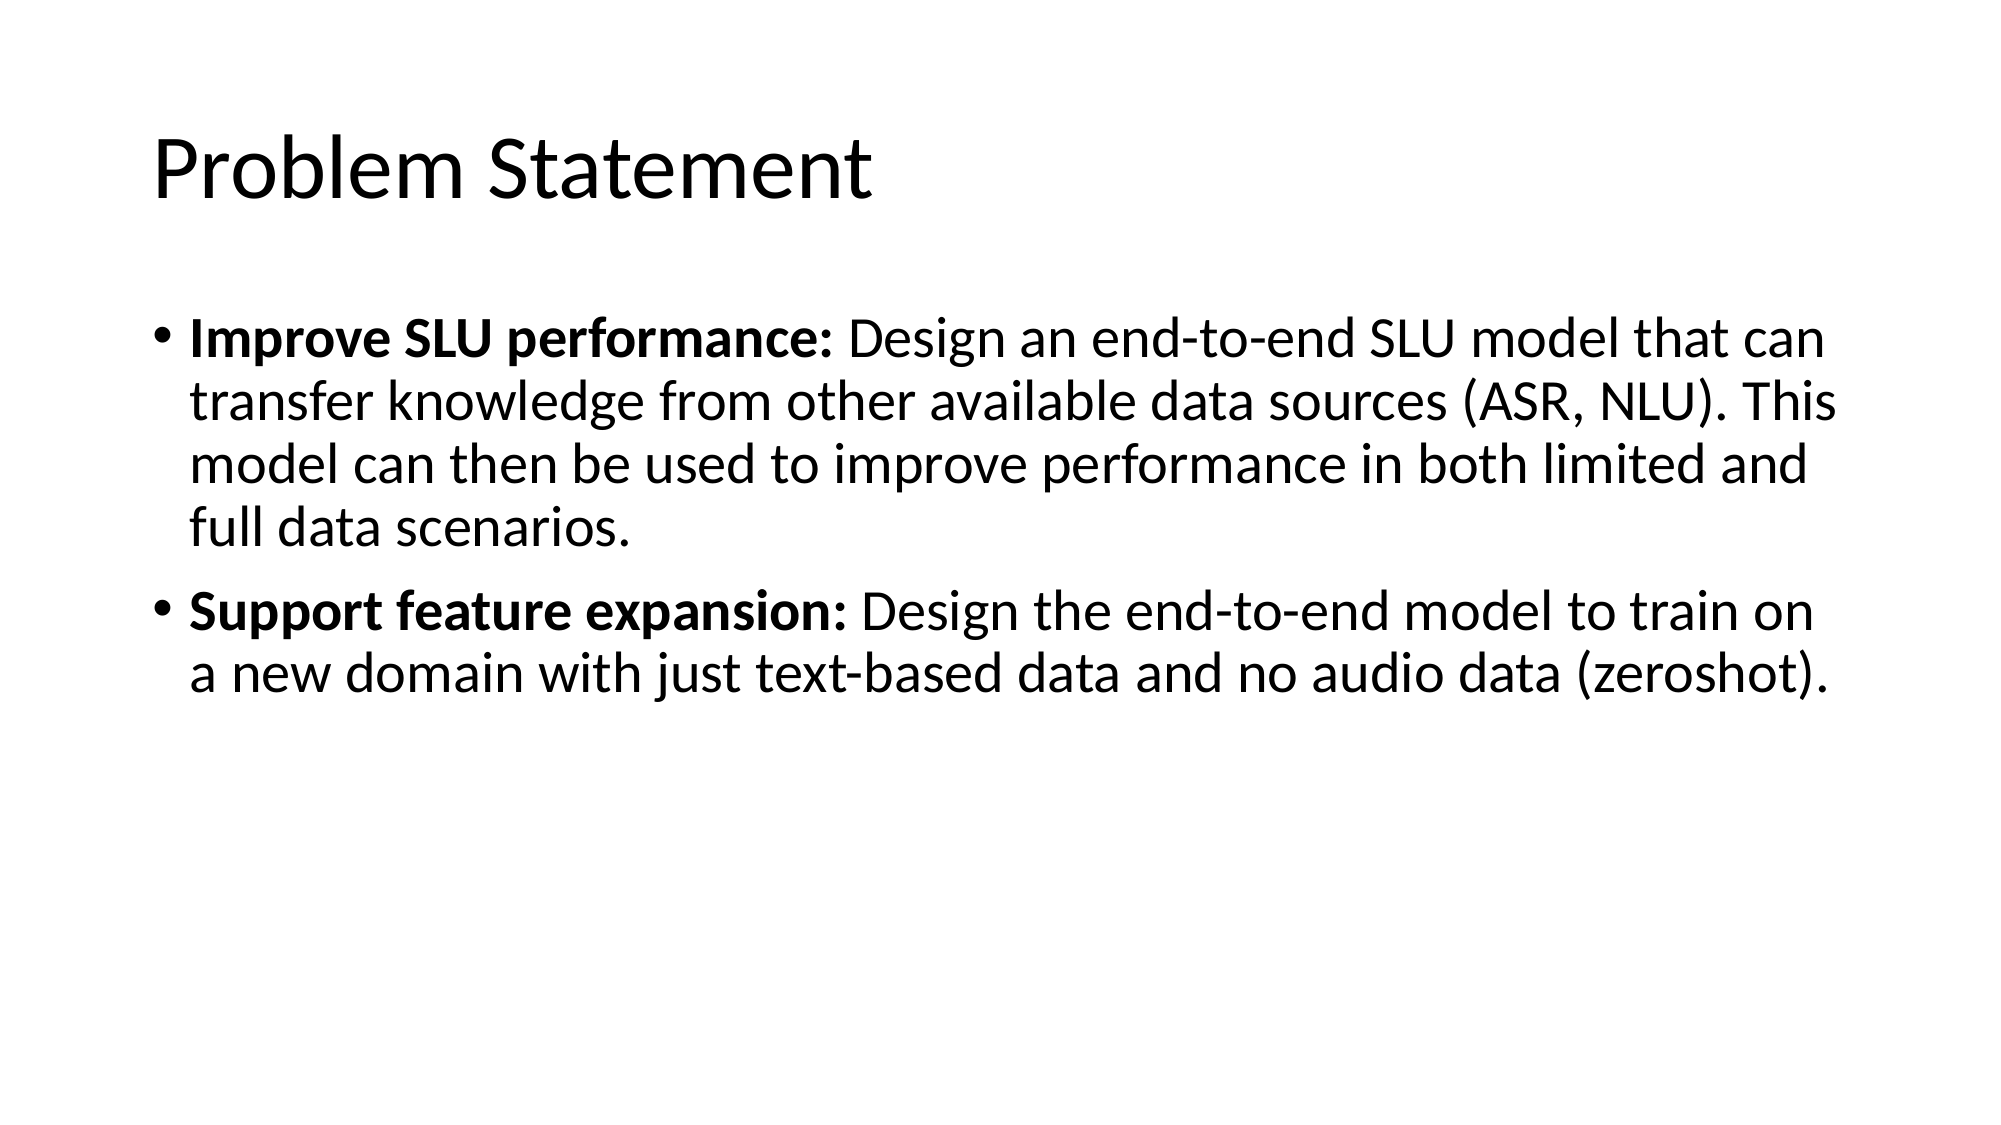

# Problem Statement
Improve SLU performance: Design an end-to-end SLU model that can transfer knowledge from other available data sources (ASR, NLU). This model can then be used to improve performance in both limited and full data scenarios.
Support feature expansion: Design the end-to-end model to train on a new domain with just text-based data and no audio data (zeroshot).